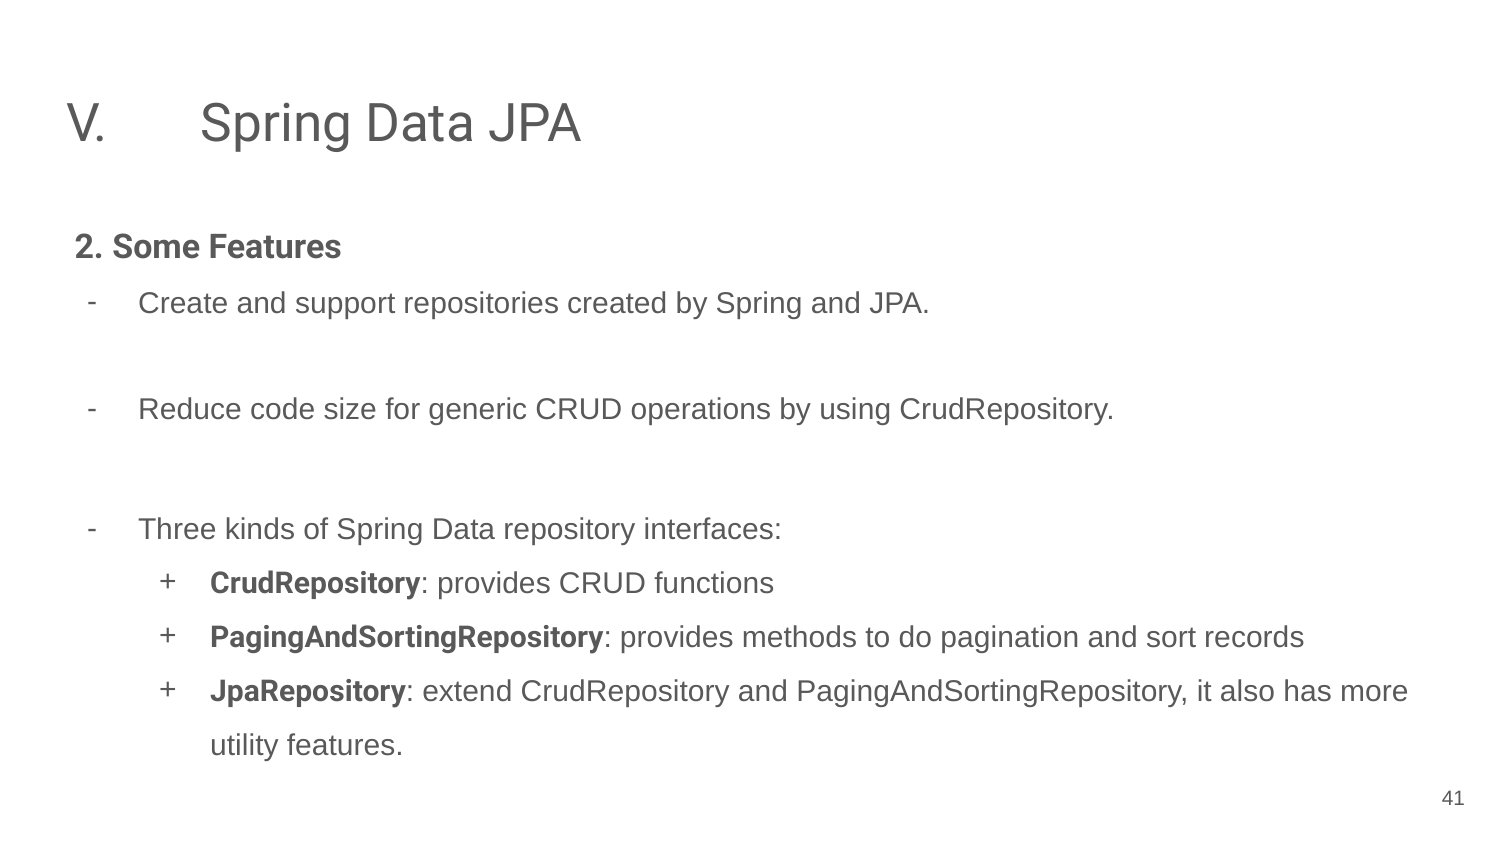

# V.	 Spring Data JPA
 2. Some Features
Create and support repositories created by Spring and JPA.

Reduce code size for generic CRUD operations by using CrudRepository.

Three kinds of Spring Data repository interfaces:
CrudRepository: provides CRUD functions
PagingAndSortingRepository: provides methods to do pagination and sort records
JpaRepository: extend CrudRepository and PagingAndSortingRepository, it also has more utility features.
41